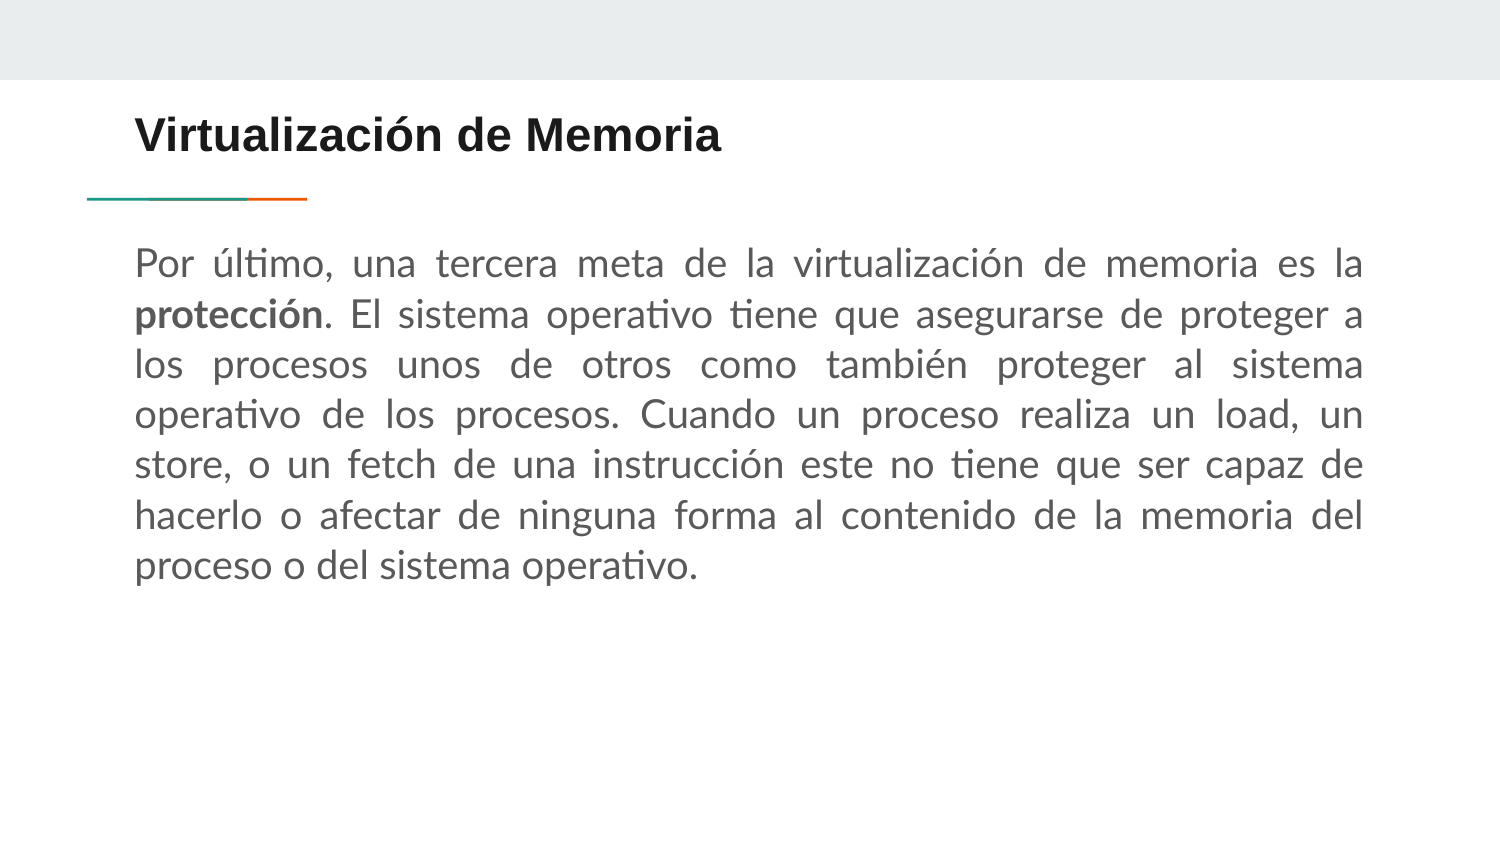

# Virtualización de Memoria
Por último, una tercera meta de la virtualización de memoria es la protección. El sistema operativo tiene que asegurarse de proteger a los procesos unos de otros como también proteger al sistema operativo de los procesos. Cuando un proceso realiza un load, un store, o un fetch de una instrucción este no tiene que ser capaz de hacerlo o afectar de ninguna forma al contenido de la memoria del proceso o del sistema operativo.